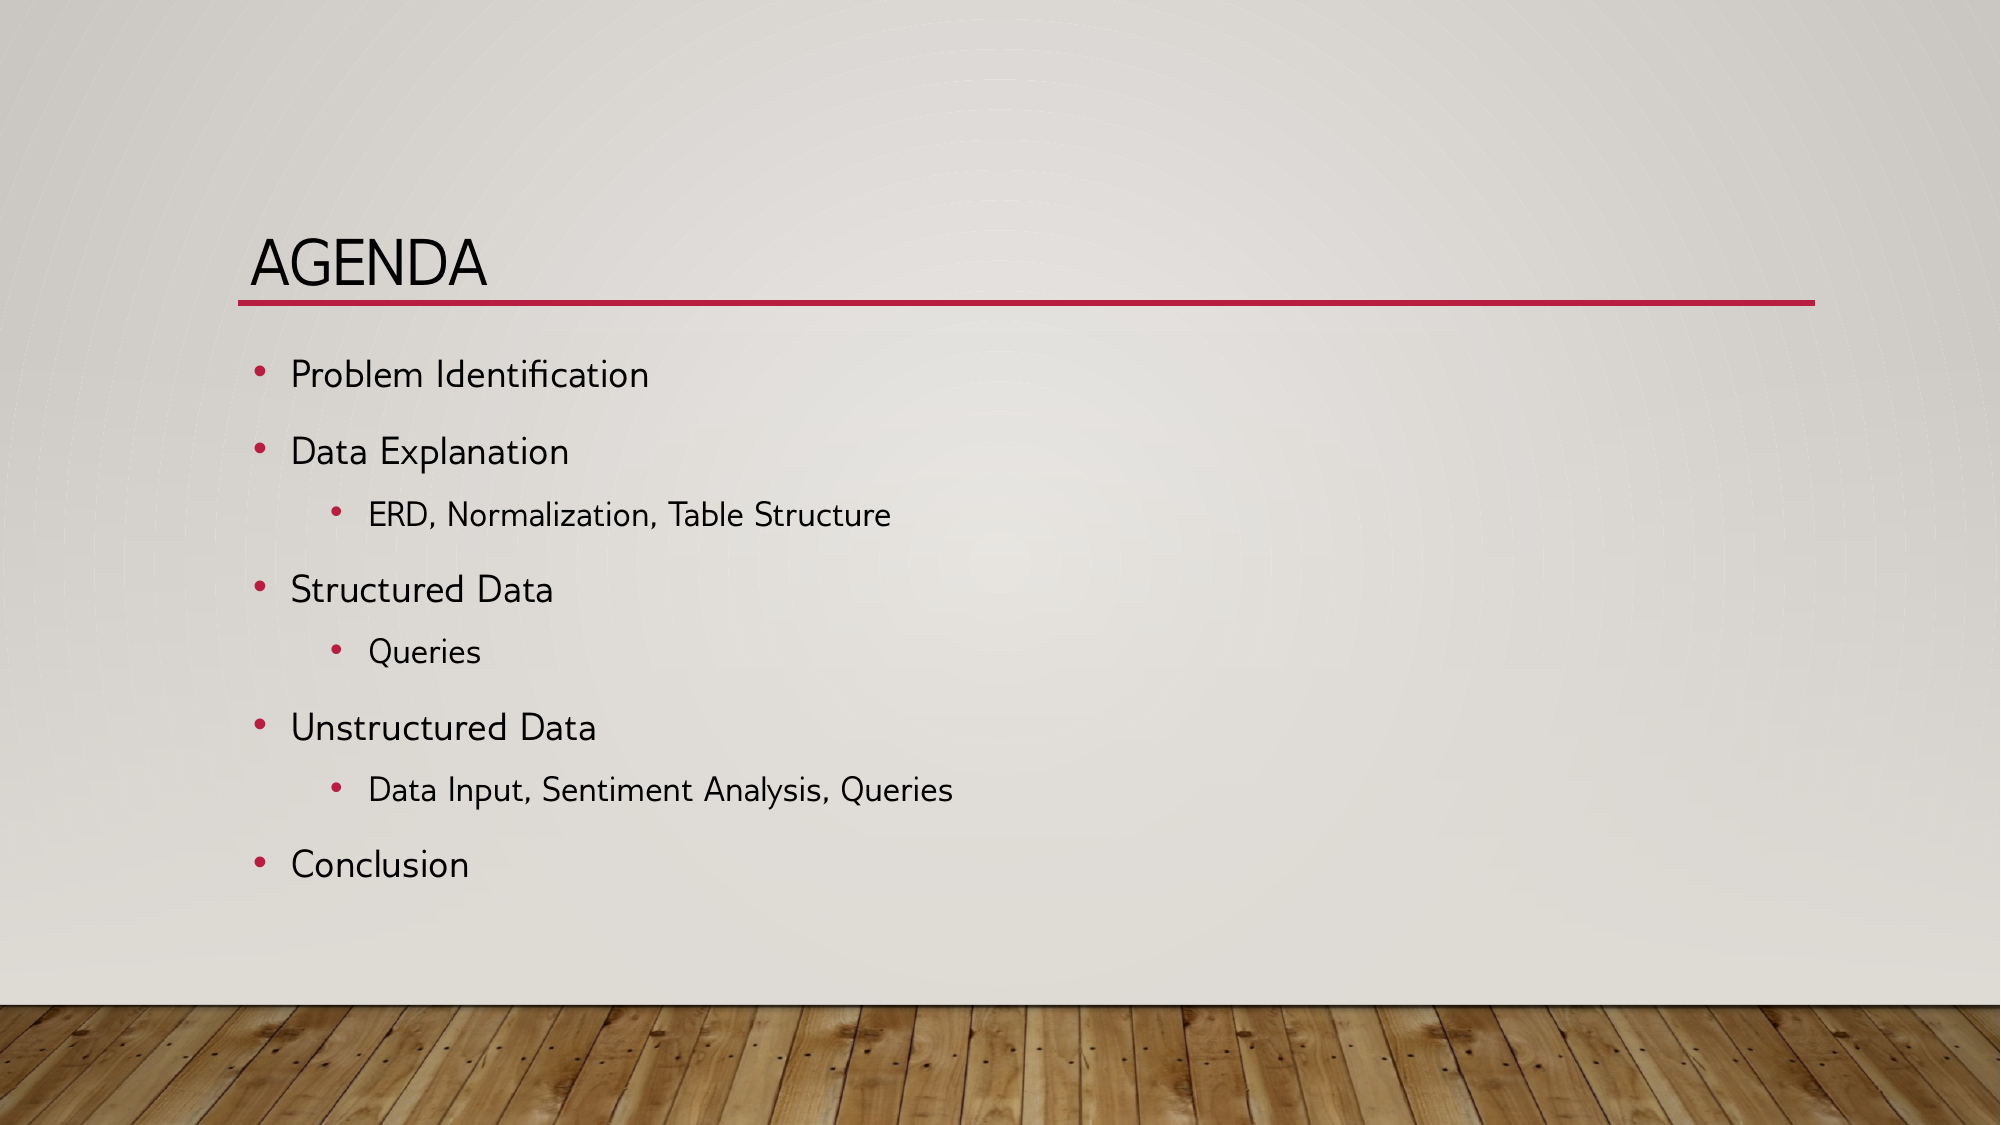

# AGENDA
Problem Identification
Data Explanation
ERD, Normalization, Table Structure
Structured Data
Queries
Unstructured Data
Data Input, Sentiment Analysis, Queries
Conclusion